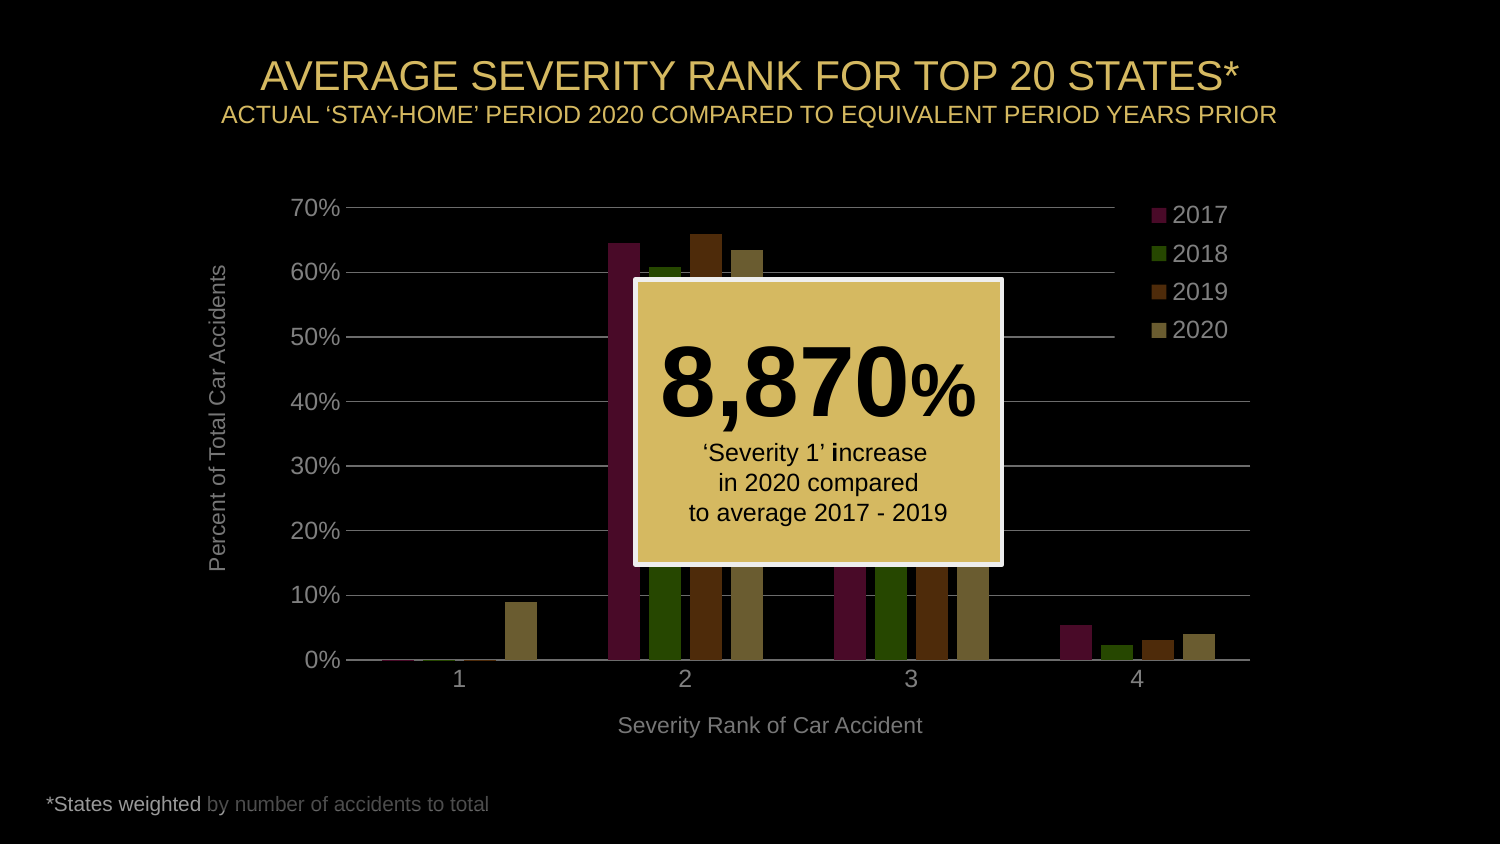

# AVERAGE SEVERITY RANK FOR TOP 20 STATES* ACTUAL ‘STAY-HOME’ PERIOD 2020 COMPARED TO EQUIVALENT PERIOD YEARS PRIOR

### Chart

| Category | 2017 | 2018 | 2019 | 2020 |
|---|---|---|---|---|
| 1 | 0.0005 | 0.0003 | 0.0002 | 0.0897 |
| 2 | 0.6451 | 0.6082 | 0.6591 | 0.6351 |
| 3 | 0.2617 | 0.3301 | 0.2716 | 0.196 |
| 4 | 0.0543 | 0.023 | 0.0306 | 0.0407 |
8,870% ‘Severity 1’ increase
in 2020 compared
to average 2017 - 2019
Percent of Total Car Accidents
Severity Rank of Car Accident
*States weighted by number of accidents to total